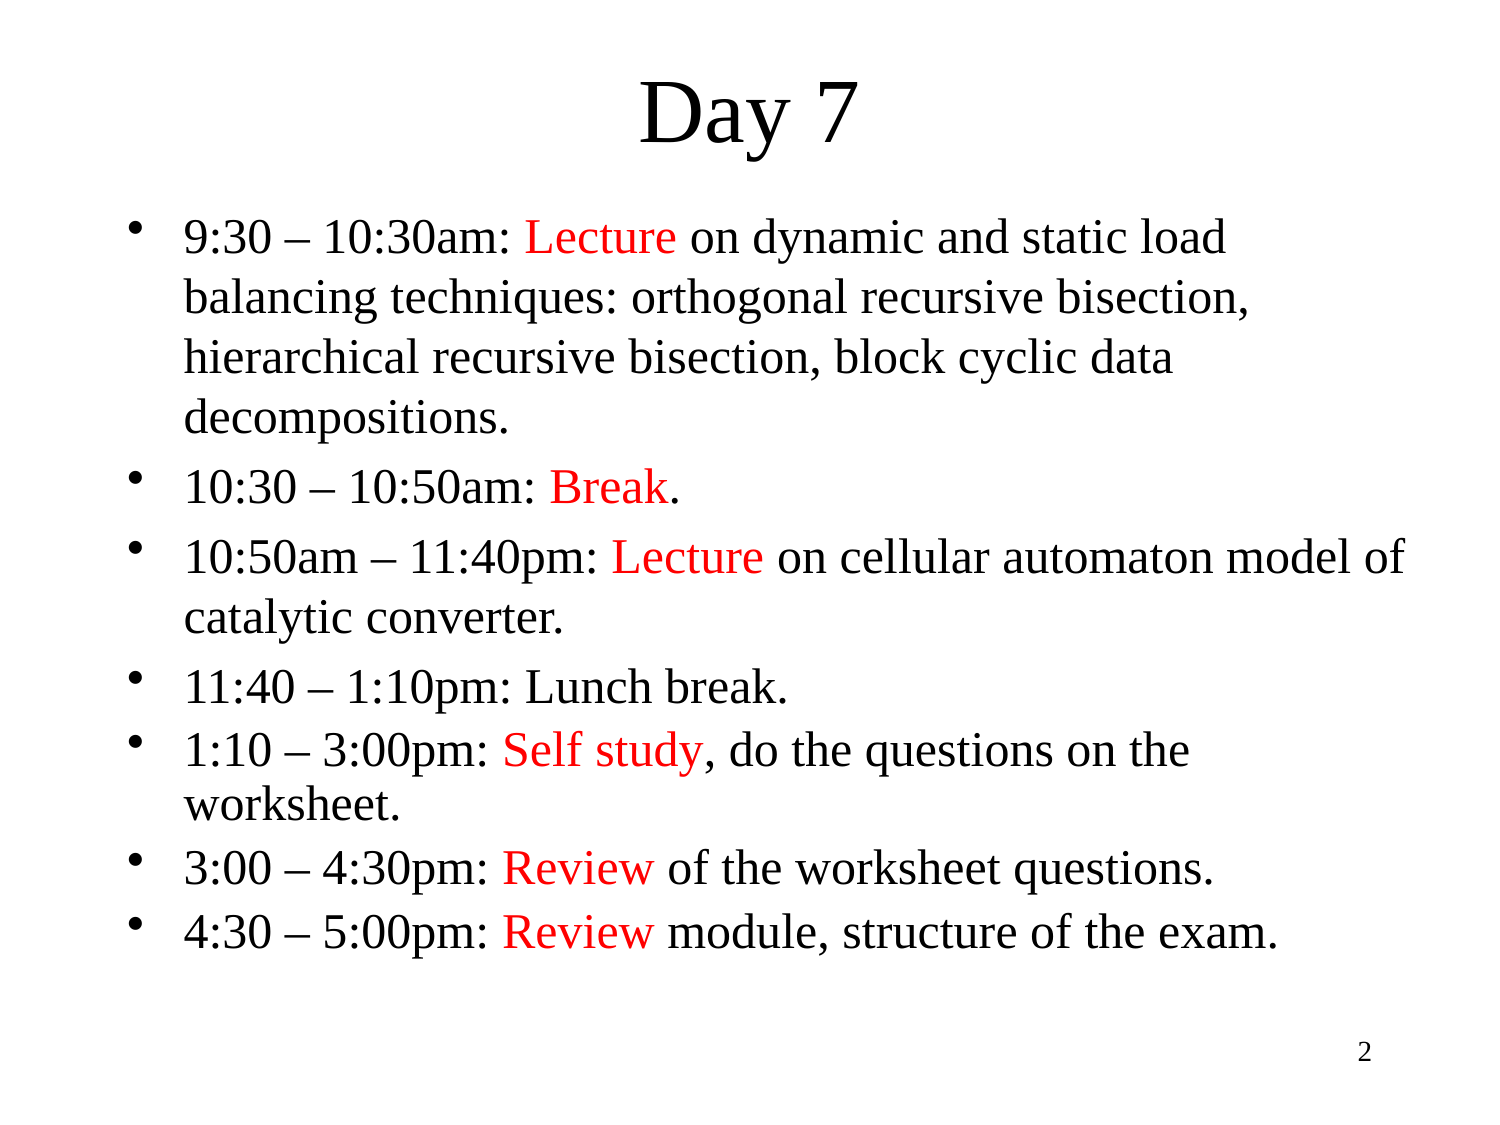

# Day 7
9:30 – 10:30am: Lecture on dynamic and static load balancing techniques: orthogonal recursive bisection, hierarchical recursive bisection, block cyclic data decompositions.
10:30 – 10:50am: Break.
10:50am – 11:40pm: Lecture on cellular automaton model of catalytic converter.
11:40 – 1:10pm: Lunch break.
1:10 – 3:00pm: Self study, do the questions on the worksheet.
3:00 – 4:30pm: Review of the worksheet questions.
4:30 – 5:00pm: Review module, structure of the exam.

2